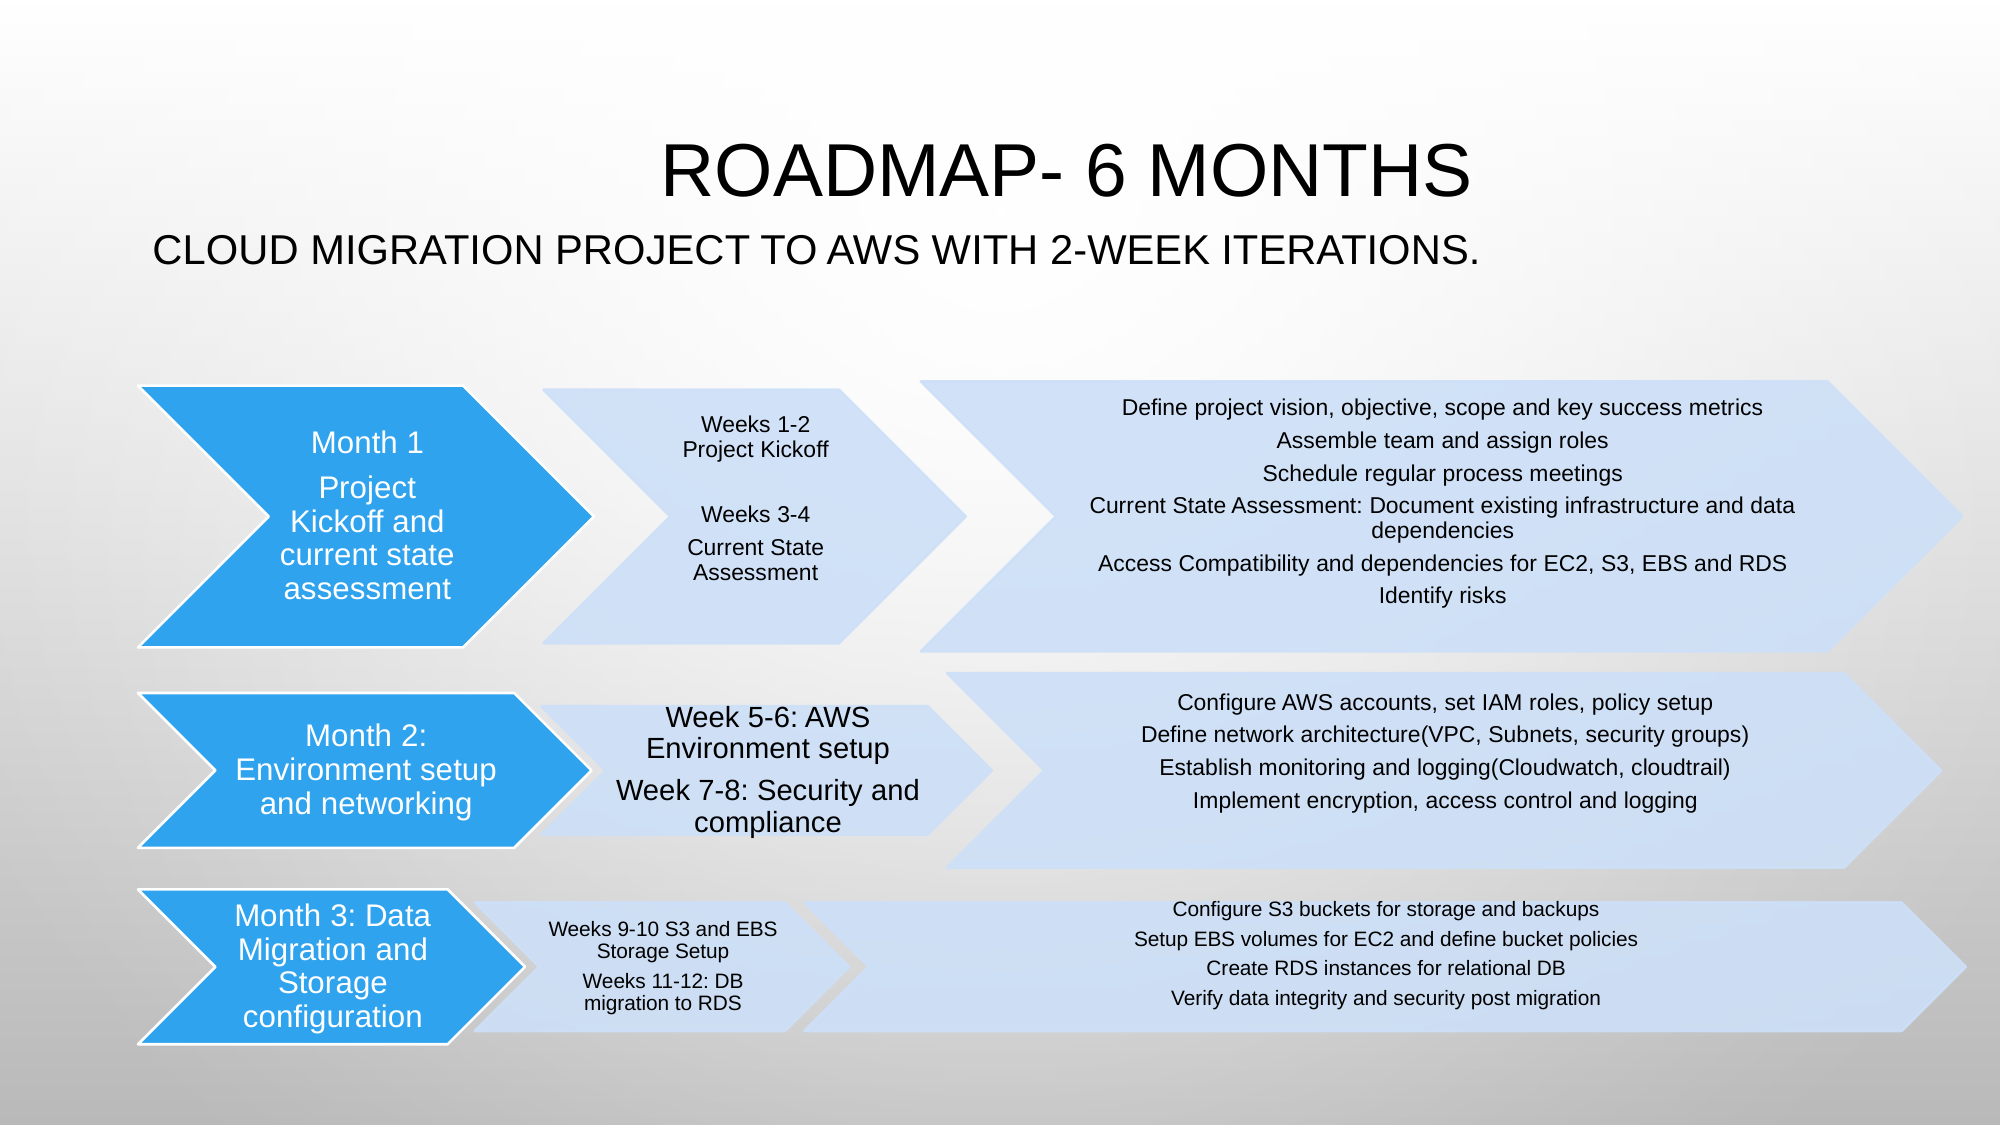

# Roadmap- 6 months
Cloud migration project to AWS with 2-week iterations.
Month 1
Project Kickoff and current state assessment
Weeks 1-2 Project Kickoff

Weeks 3-4
Current State Assessment

Define project vision, objective, scope and key success metrics
Assemble team and assign roles
Schedule regular process meetings
Current State Assessment: Document existing infrastructure and data dependencies
Access Compatibility and dependencies for EC2, S3, EBS and RDS
Identify risks

Month 2: Environment setup and networking
Week 5-6: AWS Environment setup
Week 7-8: Security and compliance
Configure AWS accounts, set IAM roles, policy setup
Define network architecture(VPC, Subnets, security groups)
Establish monitoring and logging(Cloudwatch, cloudtrail)
Implement encryption, access control and logging

Month 3: Data Migration and Storage configuration
Weeks 9-10 S3 and EBS Storage Setup
Weeks 11-12: DB migration to RDS
Configure S3 buckets for storage and backups
Setup EBS volumes for EC2 and define bucket policies
Create RDS instances for relational DB
Verify data integrity and security post migration